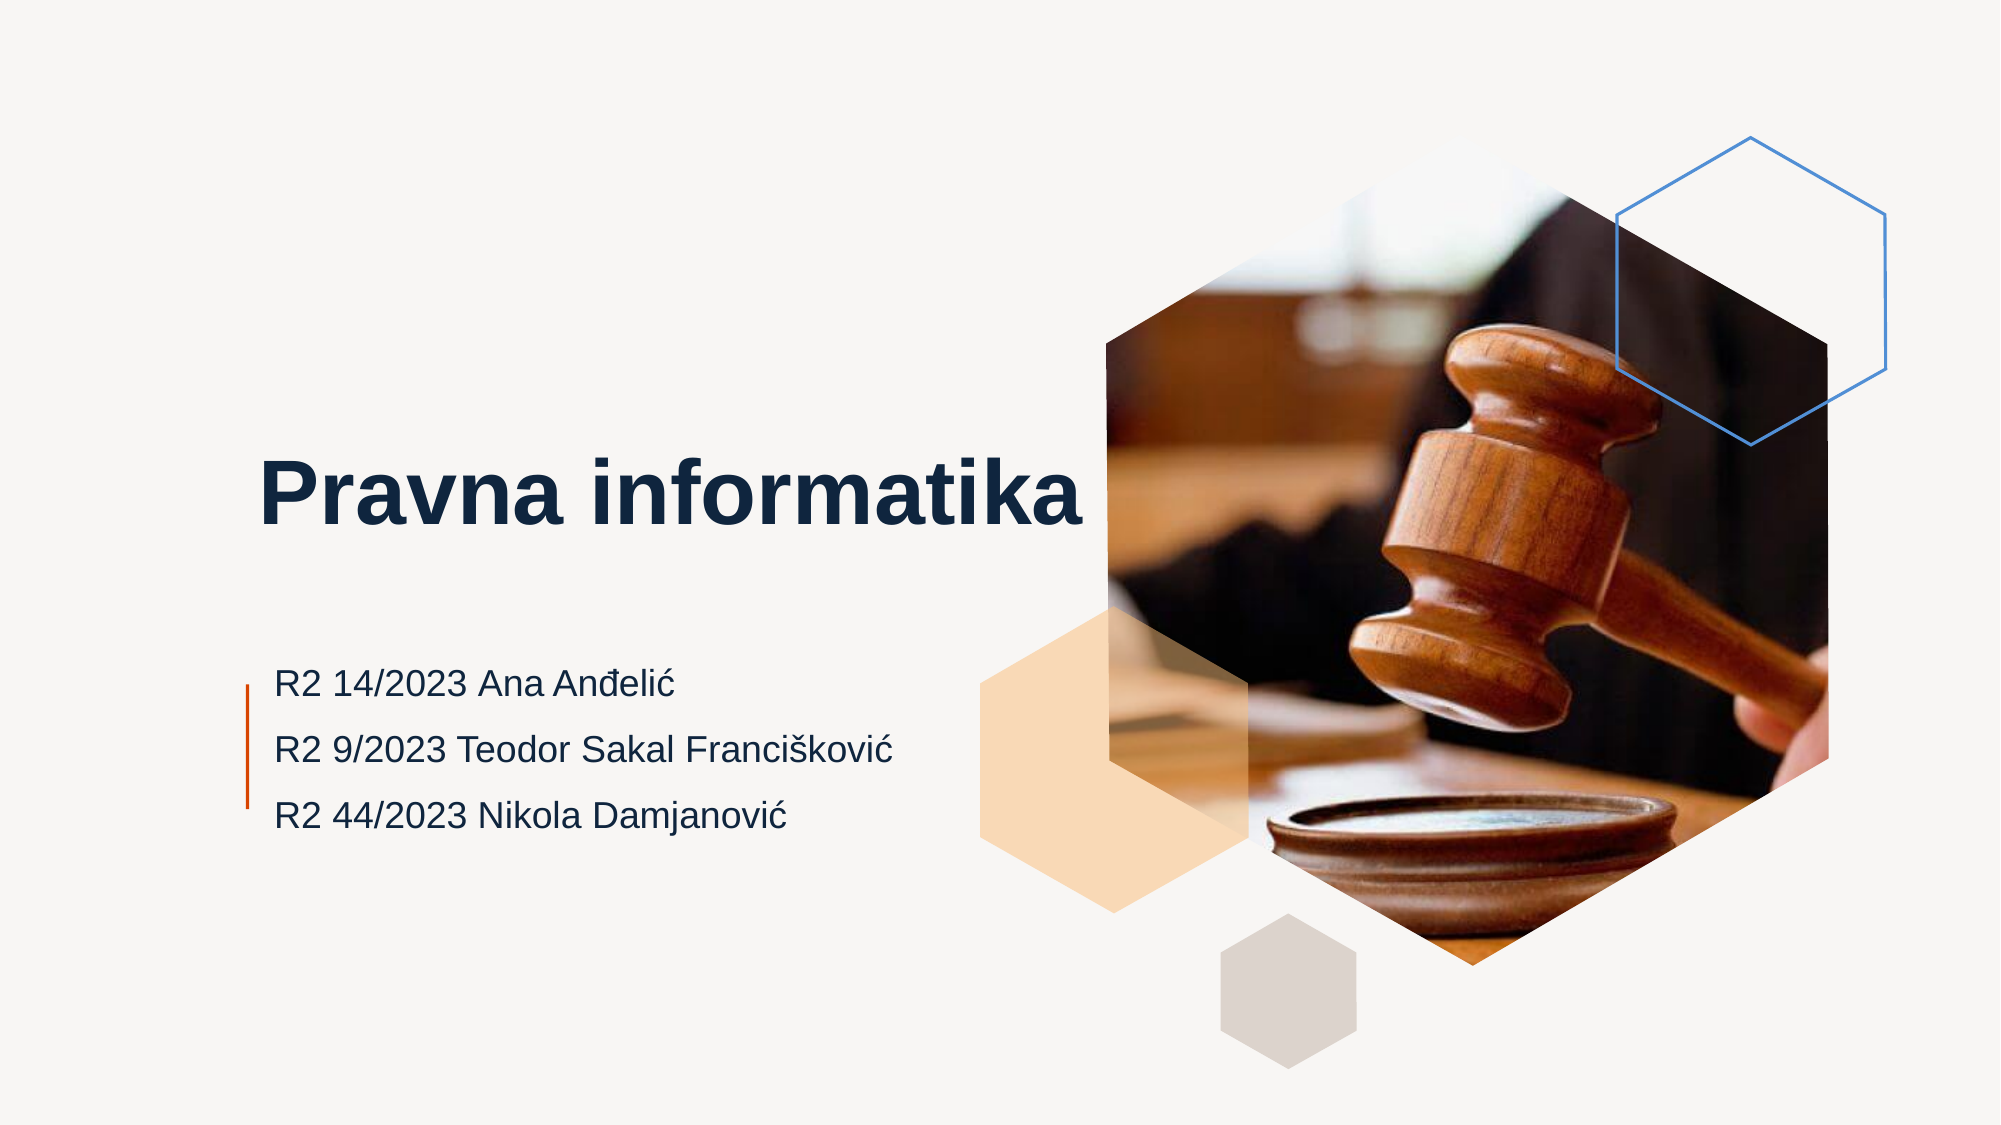

# Pravna informatika

R2 14/2023 Ana Anđelić
R2 9/2023 Teodor Sakal Francišković
R2 44/2023 Nikola Damjanović